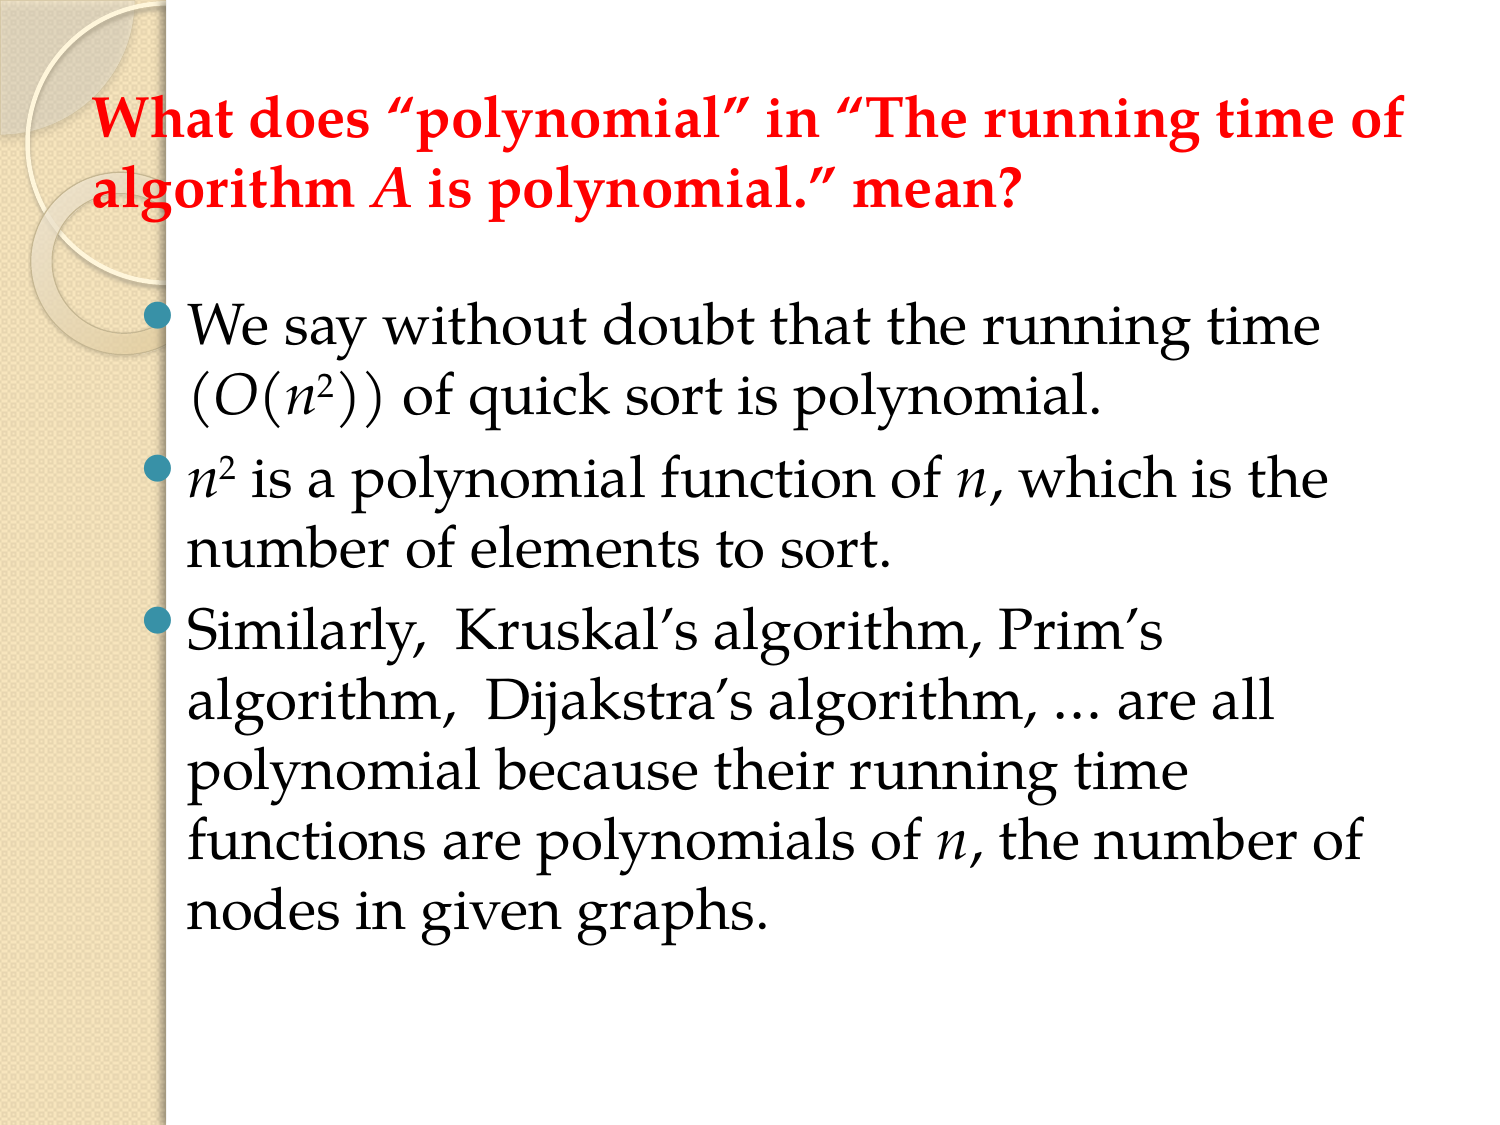

# What does “polynomial” in “The running time of algorithm A is polynomial.” mean?
We say without doubt that the running time (O(n2)) of quick sort is polynomial.
n2 is a polynomial function of n, which is the number of elements to sort.
Similarly,  Kruskal’s algorithm, Prim’s algorithm,  Dijakstra’s algorithm, … are all polynomial because their running time functions are polynomials of n, the number of nodes in given graphs.